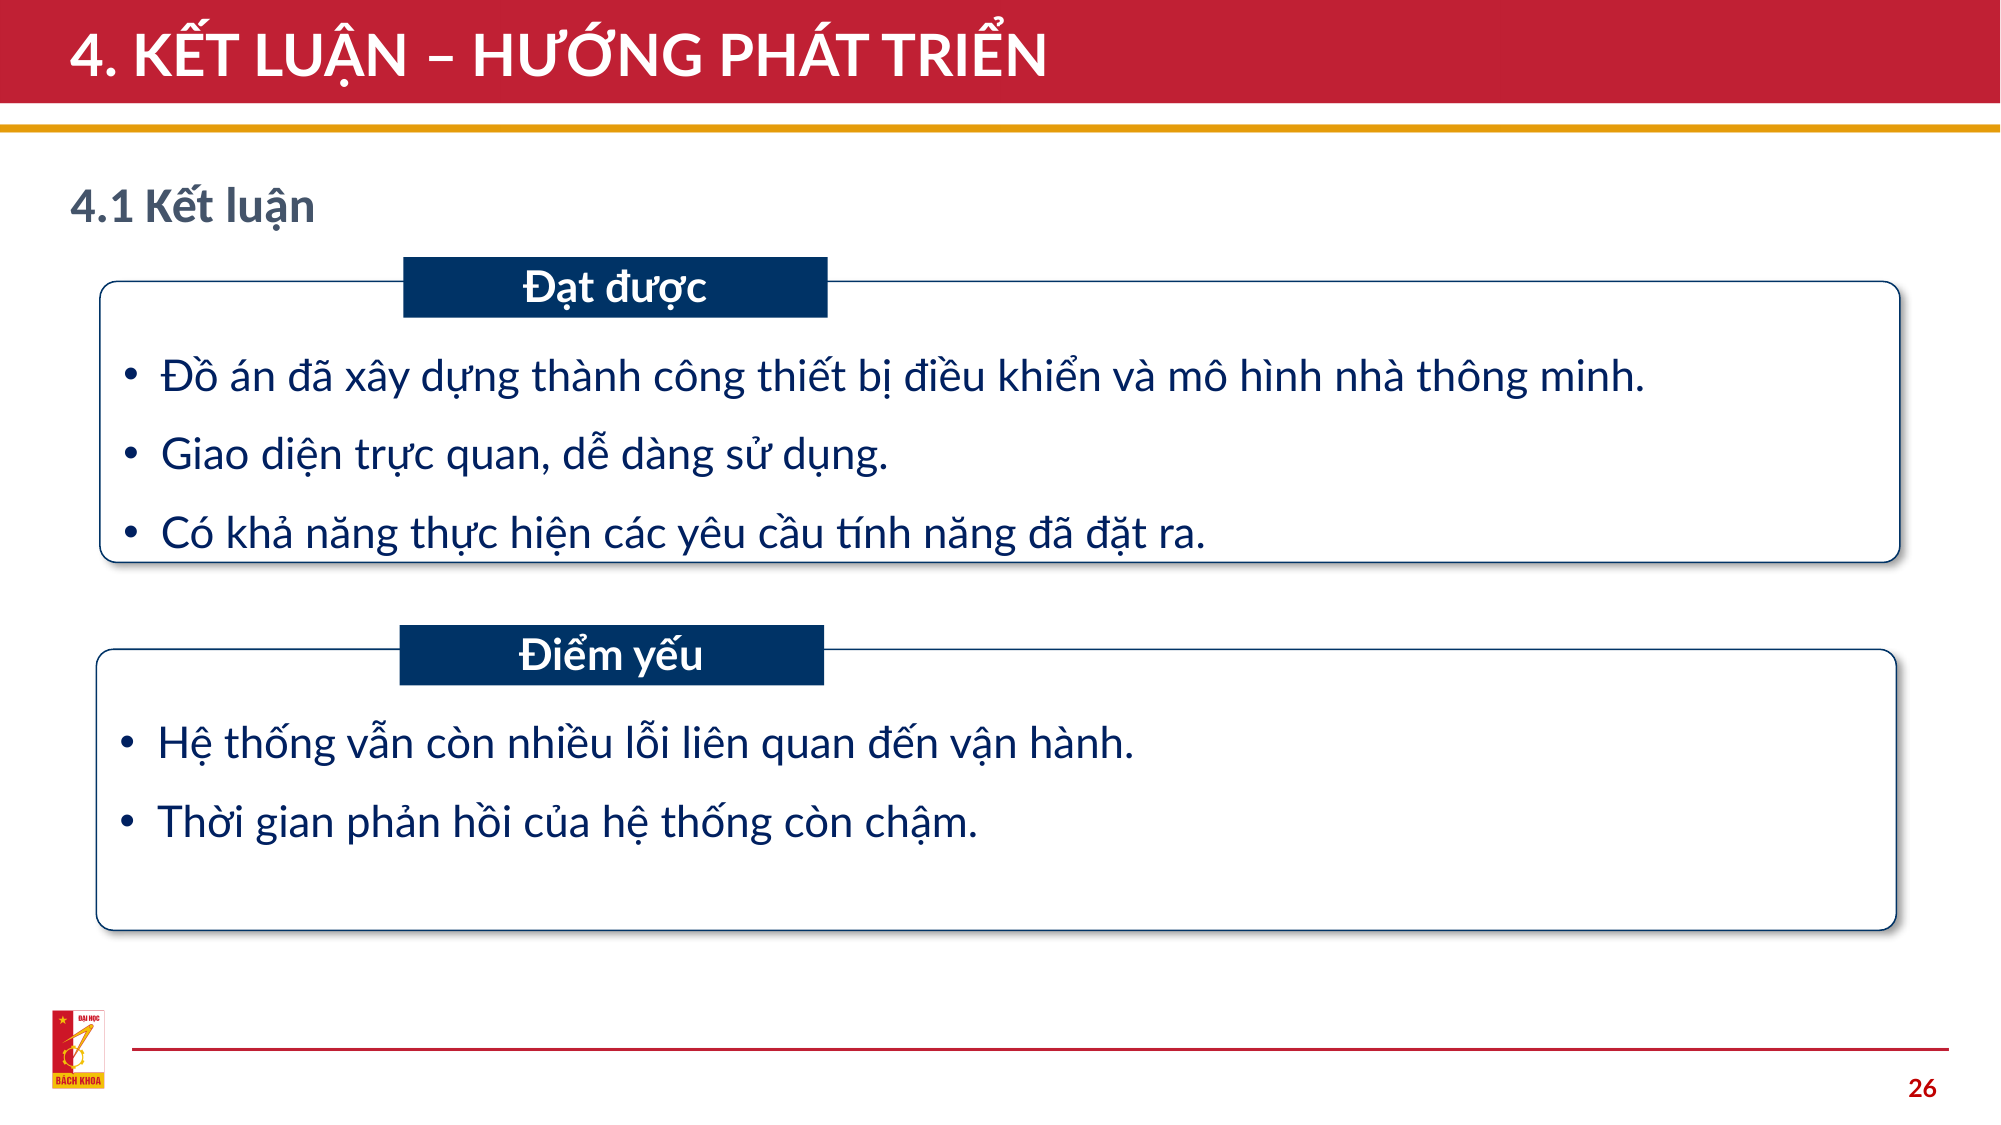

# 4. KẾT LUẬN – HƯỚNG PHÁT TRIỂN
4.1 Kết luận
Đạt được

Đồ án đã xây dựng thành công thiết bị điều khiển và mô hình nhà thông minh.
Giao diện trực quan, dễ dàng sử dụng.
Có khả năng thực hiện các yêu cầu tính năng đã đặt ra.
Điểm yếu

Hệ thống vẫn còn nhiều lỗi liên quan đến vận hành.
Thời gian phản hồi của hệ thống còn chậm.
26